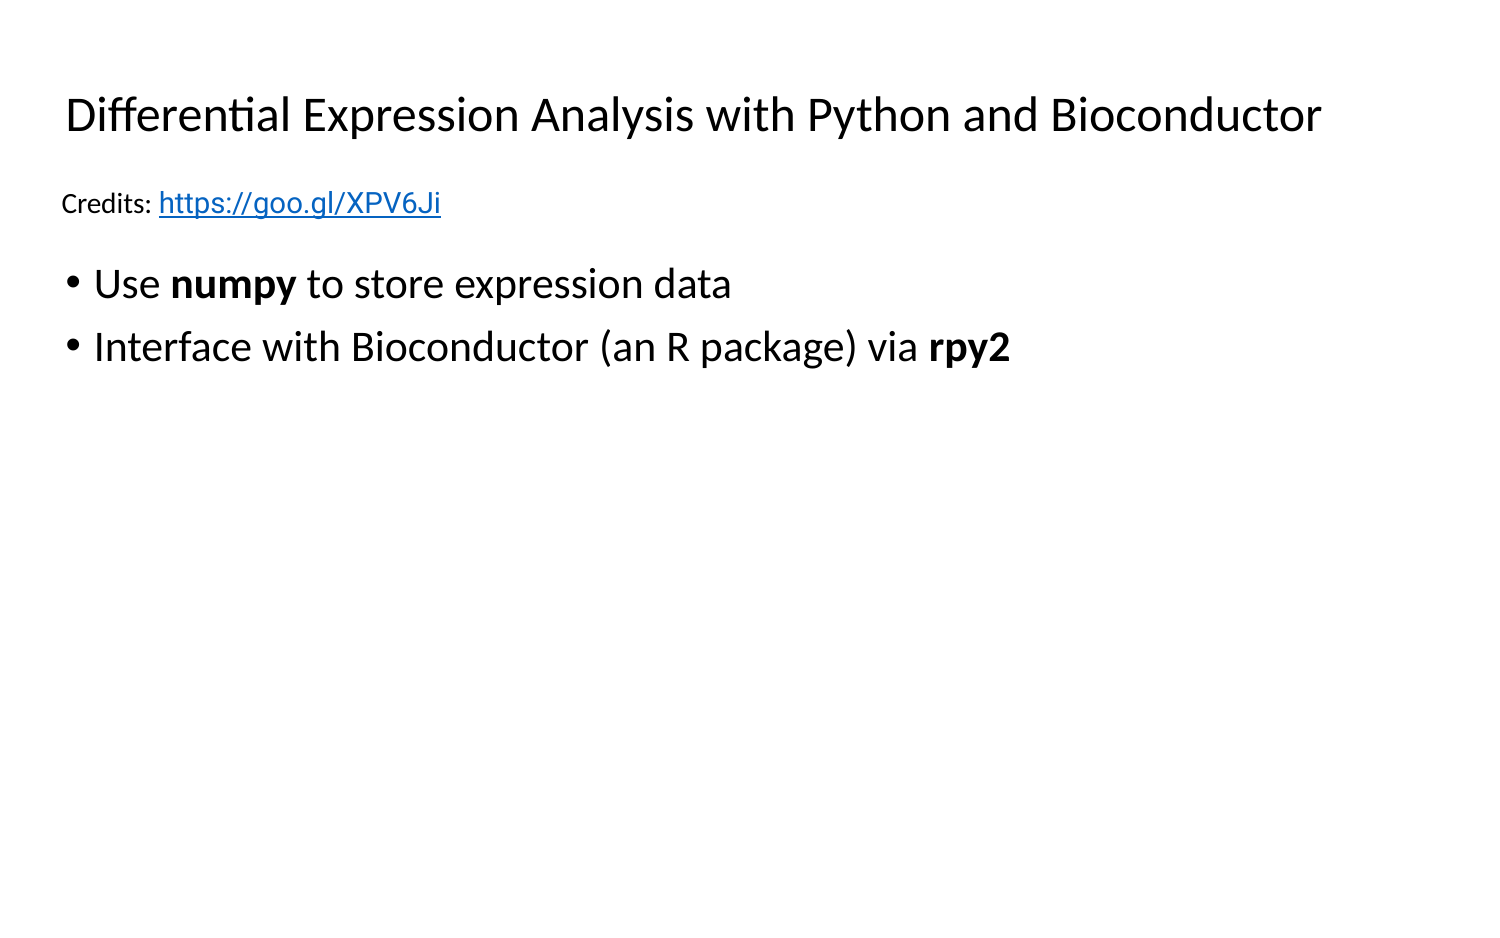

# Differential Expression Analysis with Python and Bioconductor
Credits: https://goo.gl/XPV6Ji
Use numpy to store expression data
Interface with Bioconductor (an R package) via rpy2